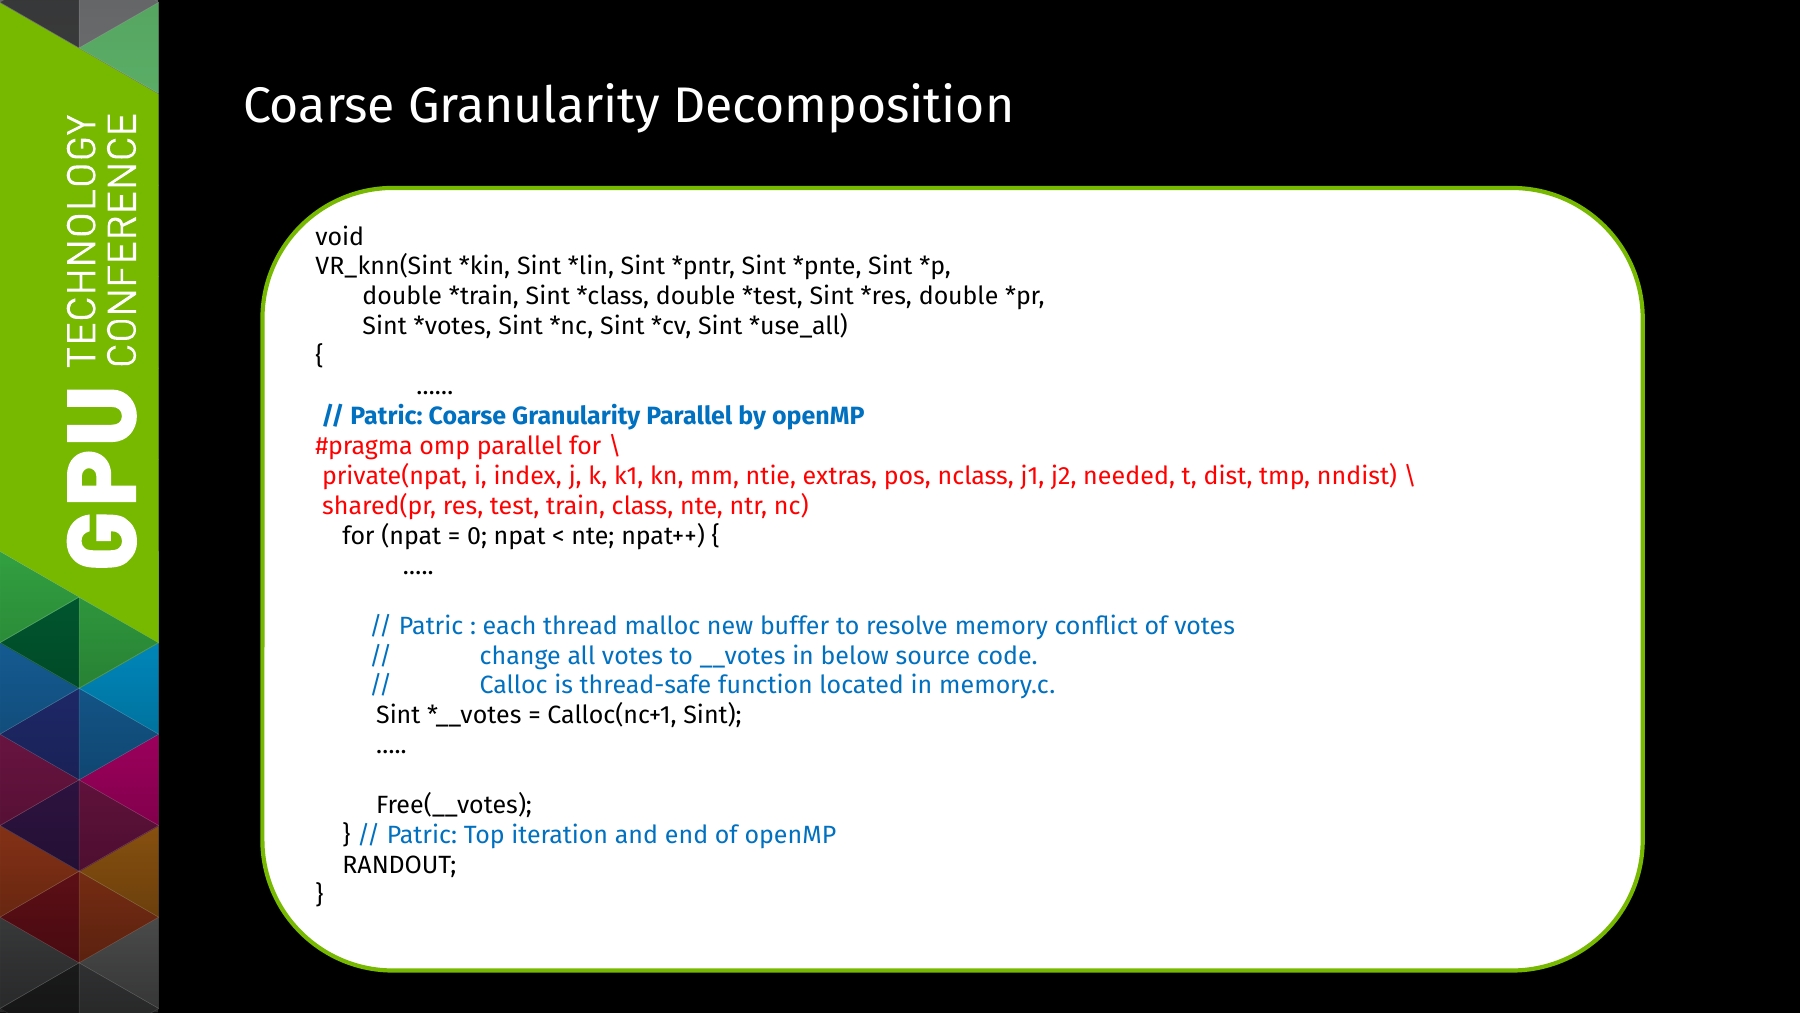

Coarse Granularity Decomposition

void
VR_knn(Sint *kin, Sint *lin, Sint *pntr, Sint *pnte, Sint *p,
       double *train, Sint *class, double *test, Sint *res, double *pr,
       Sint *votes, Sint *nc, Sint *cv, Sint *use_all)
{
               ……
 // Patric: Coarse Granularity Parallel by openMP
#pragma omp parallel for \
 private(npat, i, index, j, k, k1, kn, mm, ntie, extras, pos, nclass, j1, j2, needed, t, dist, tmp, nndist) \
 shared(pr, res, test, train, class, nte, ntr, nc)
    for (npat = 0; npat < nte; npat++) {
             …..

        // Patric : each thread malloc new buffer to resolve memory conflict of votes
        //             change all votes to __votes in below source code.
        //             Calloc is thread-safe function located in memory.c.
         Sint *__votes = Calloc(nc+1, Sint);
         …..

         Free(__votes);
    } // Patric: Top iteration and end of openMP
    RANDOUT;
}